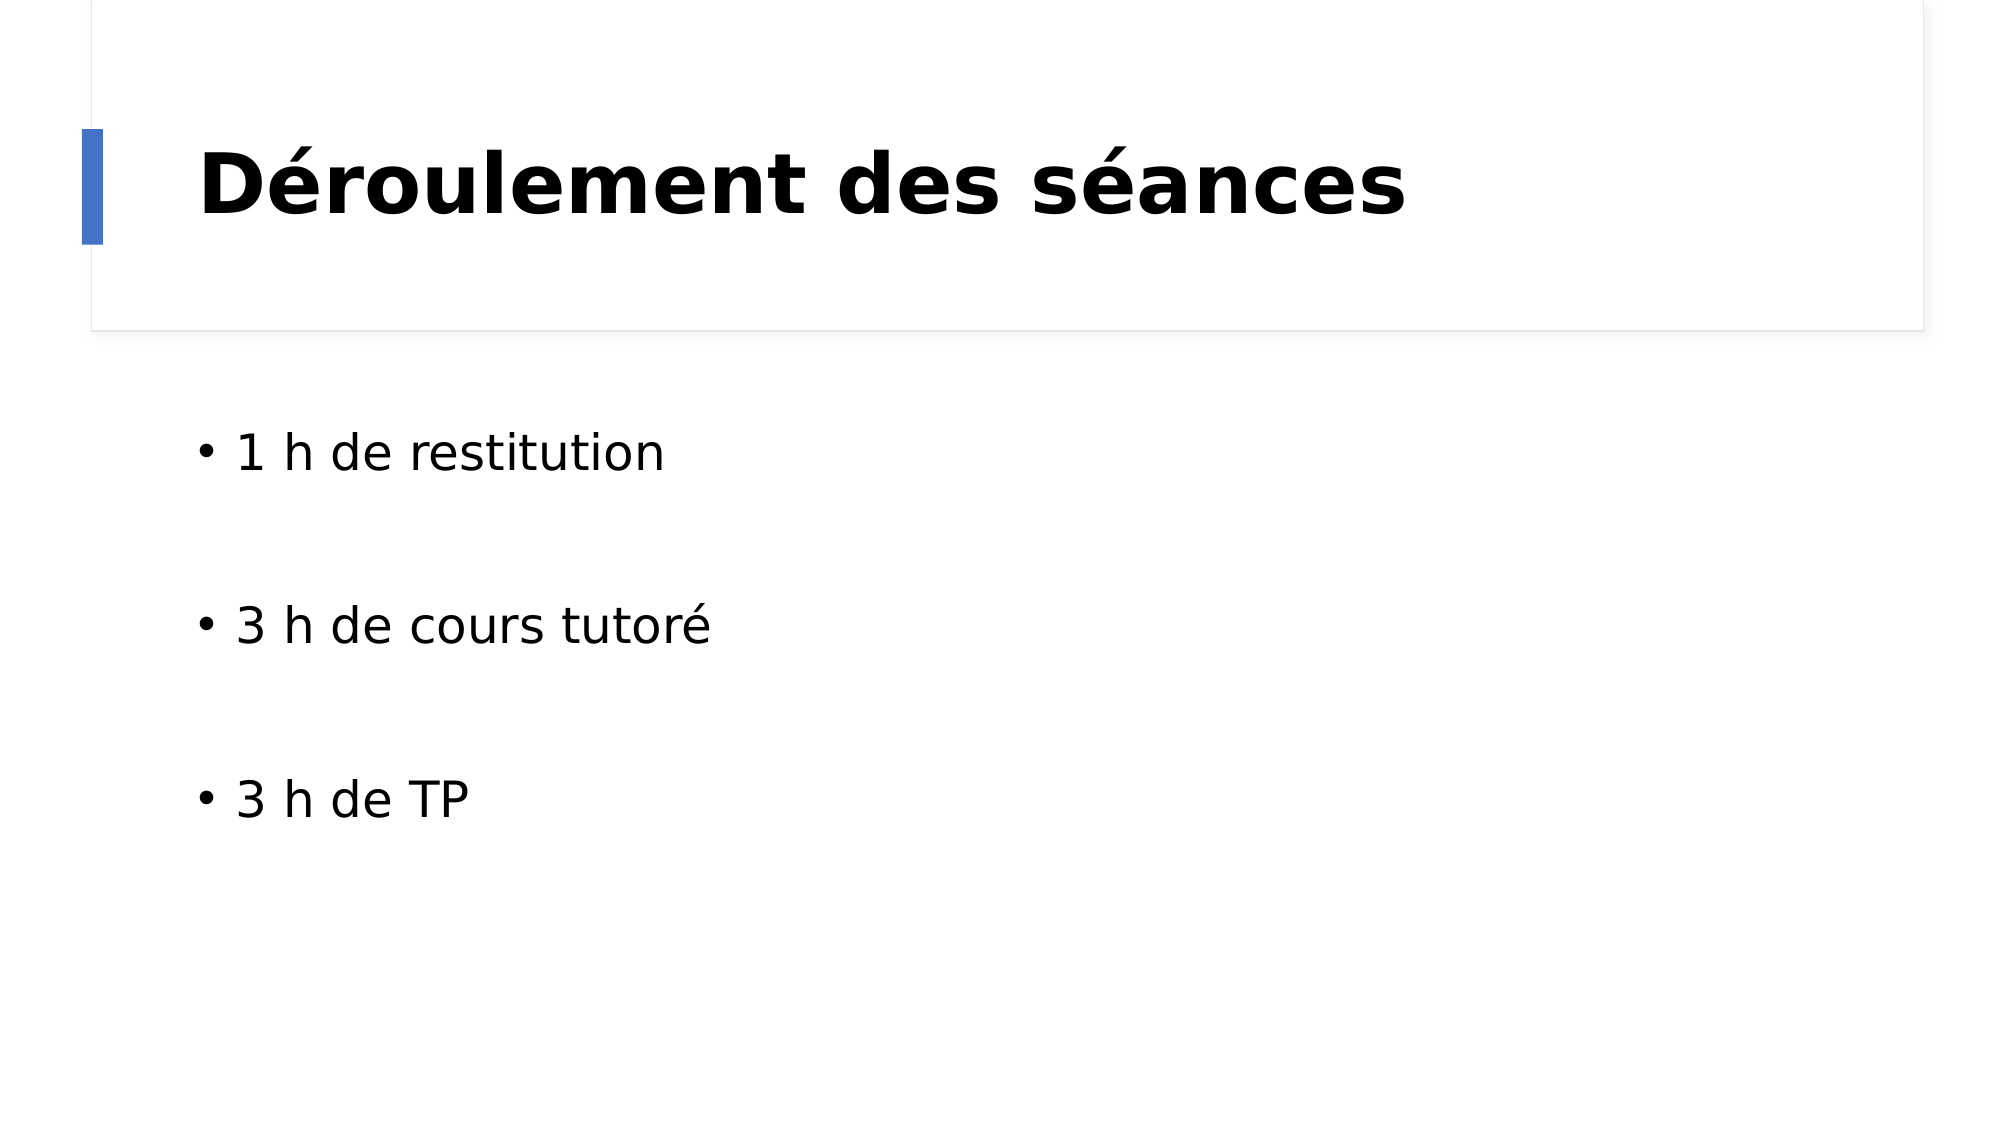

# Déroulement des séances
1 h de restitution

3 h de cours tutoré

3 h de TP